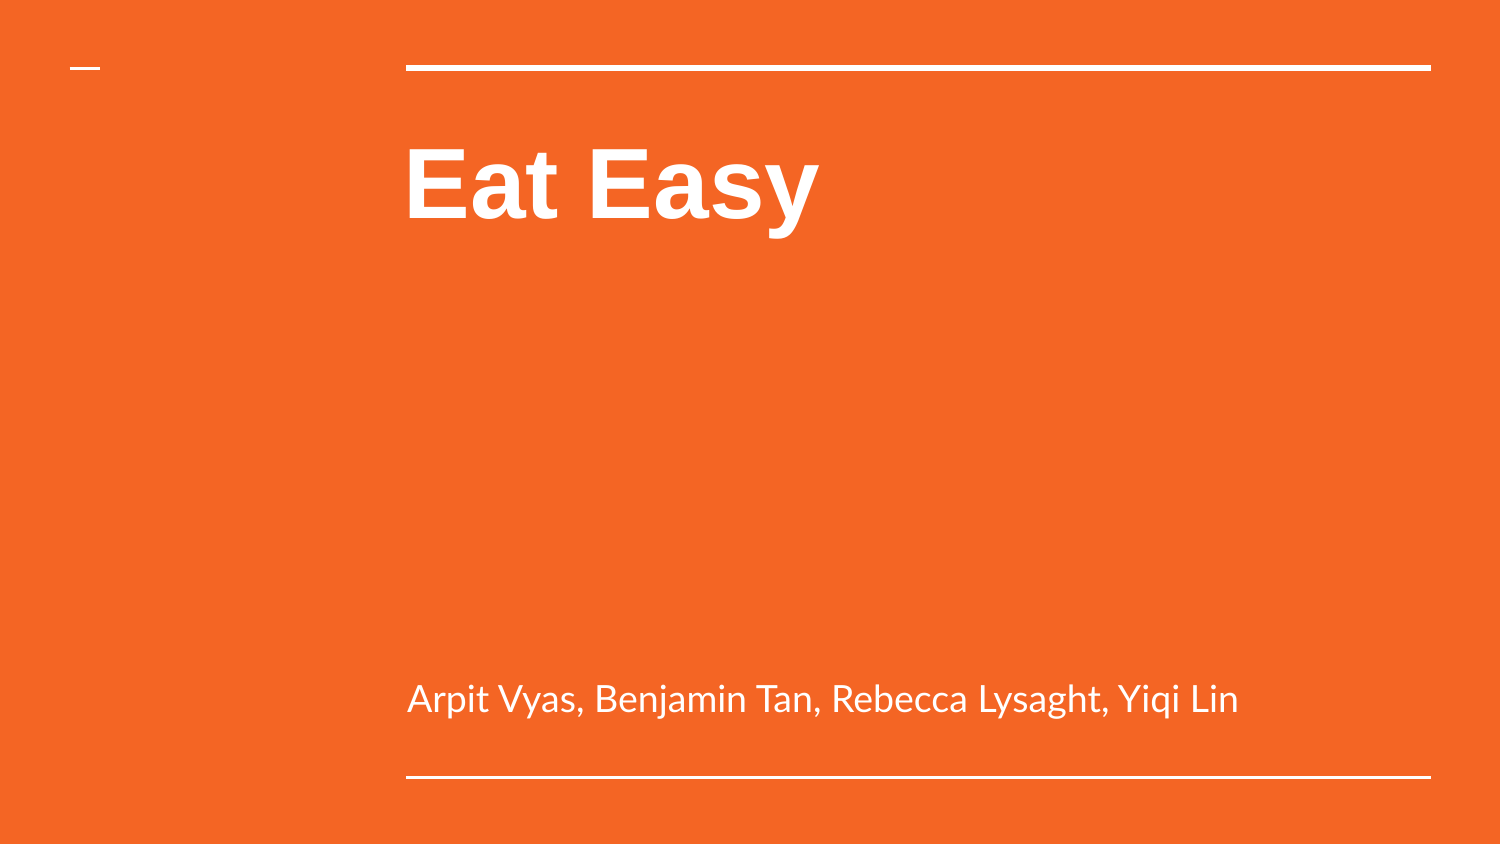

# Eat Easy
Arpit Vyas, Benjamin Tan, Rebecca Lysaght, Yiqi Lin